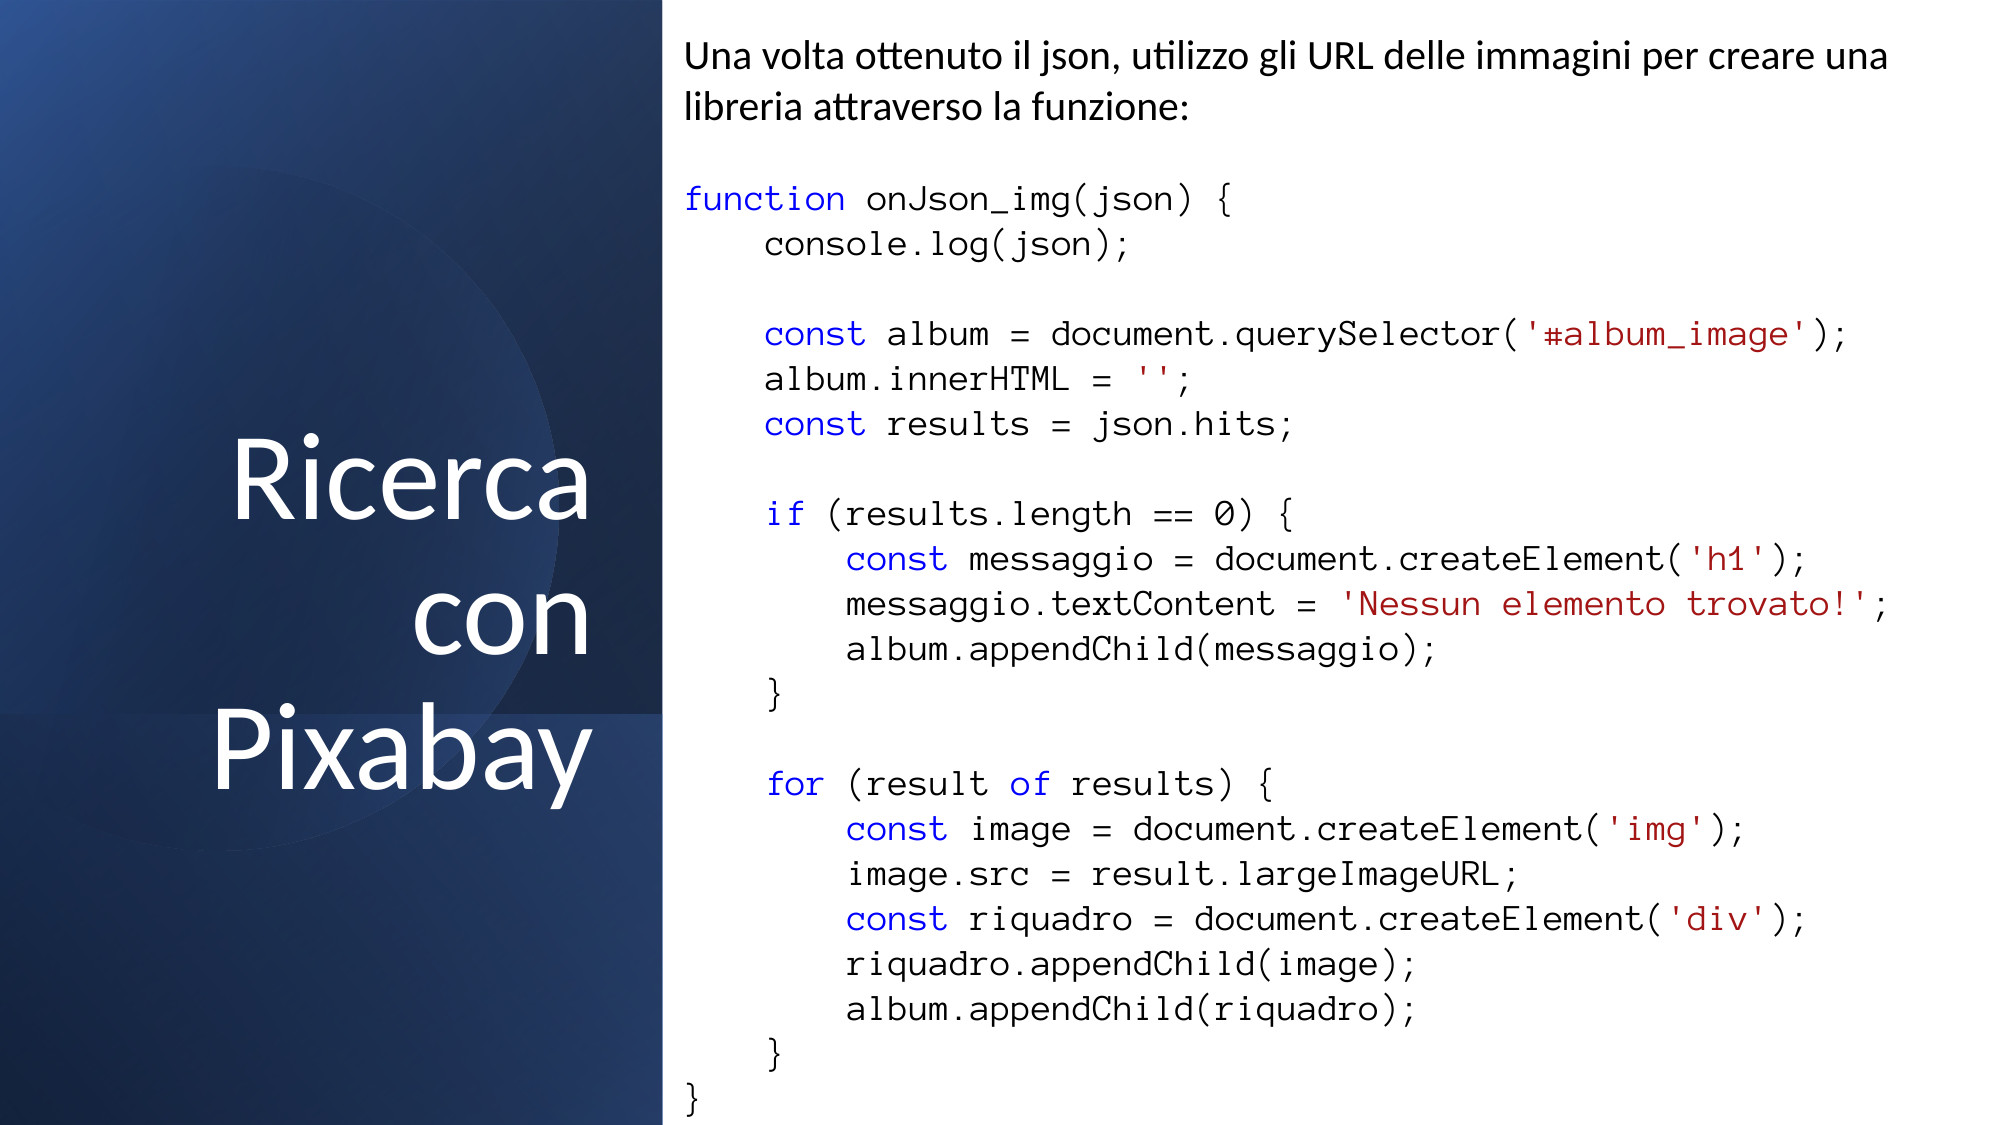

Una volta ottenuto il json, utilizzo gli URL delle immagini per creare una libreria attraverso la funzione:

function onJson_img(json) {
    console.log(json);

    const album = document.querySelector('#album_image');
    album.innerHTML = '';
    const results = json.hits;

    if (results.length == 0) {
        const messaggio = document.createElement('h1');
        messaggio.textContent = 'Nessun elemento trovato!';
        album.appendChild(messaggio);
    }

    for (result of results) {
        const image = document.createElement('img');
        image.src = result.largeImageURL;
        const riquadro = document.createElement('div');
        riquadro.appendChild(image);
        album.appendChild(riquadro);
    }
}

# Ricerca con Pixabay